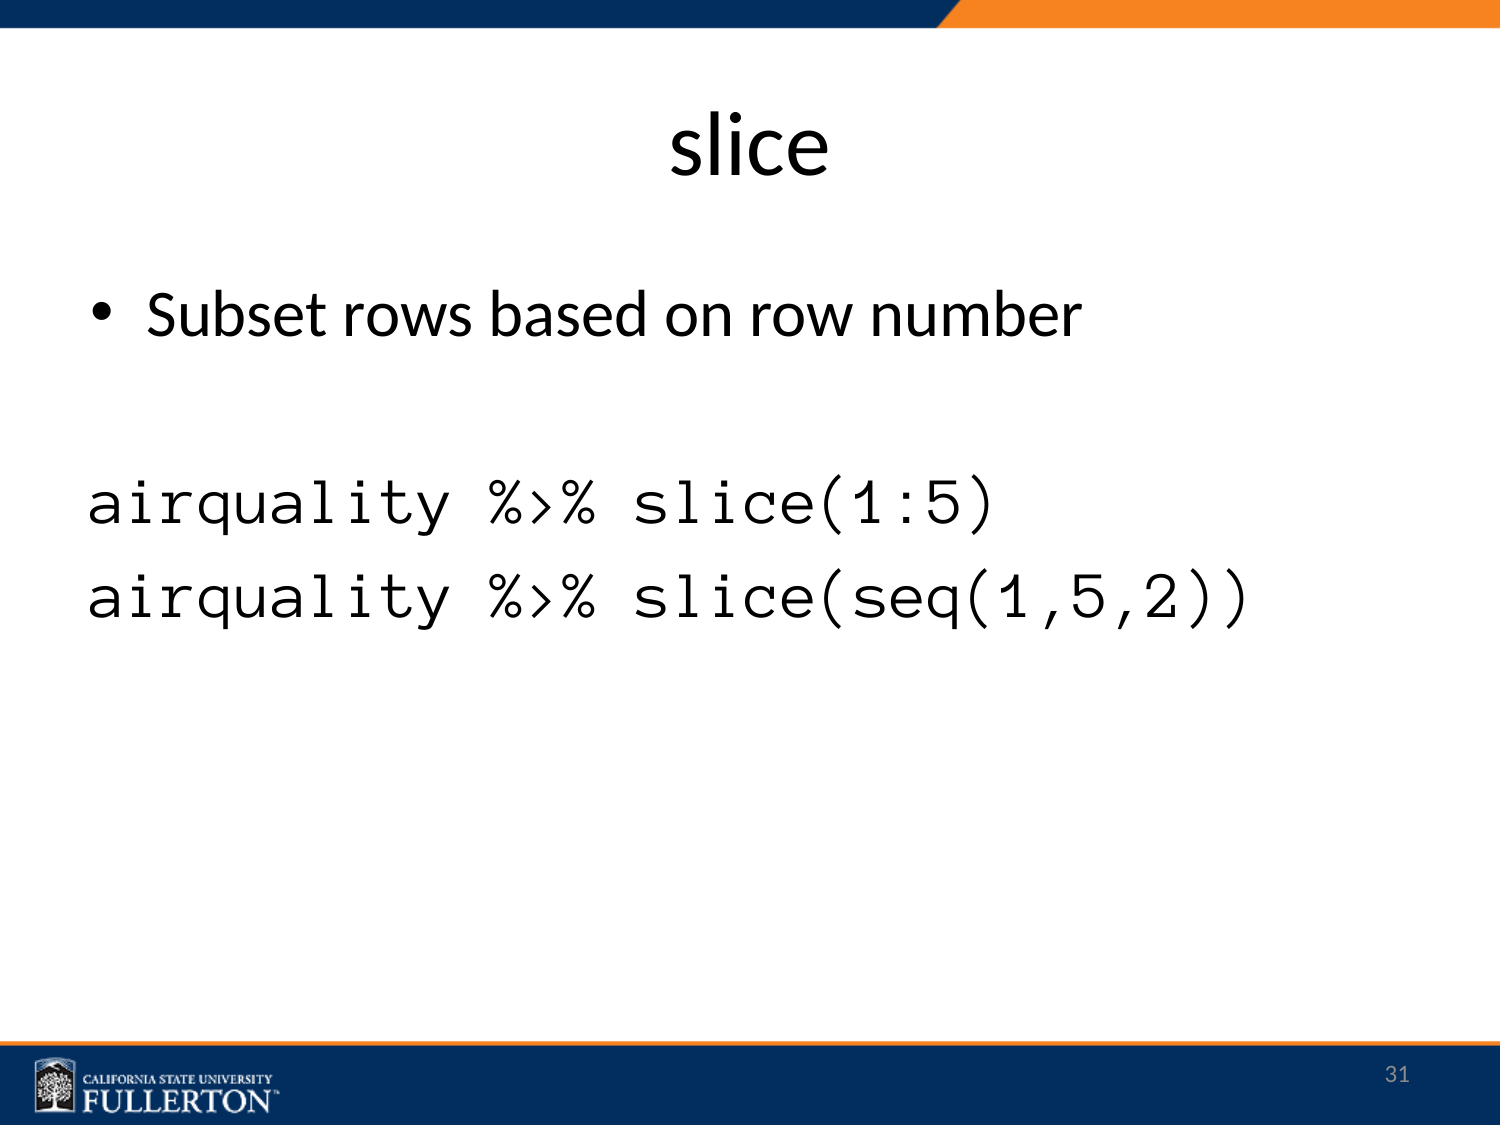

# slice
Subset rows based on row number

airquality %>% slice(1:5)
airquality %>% slice(seq(1,5,2))
31